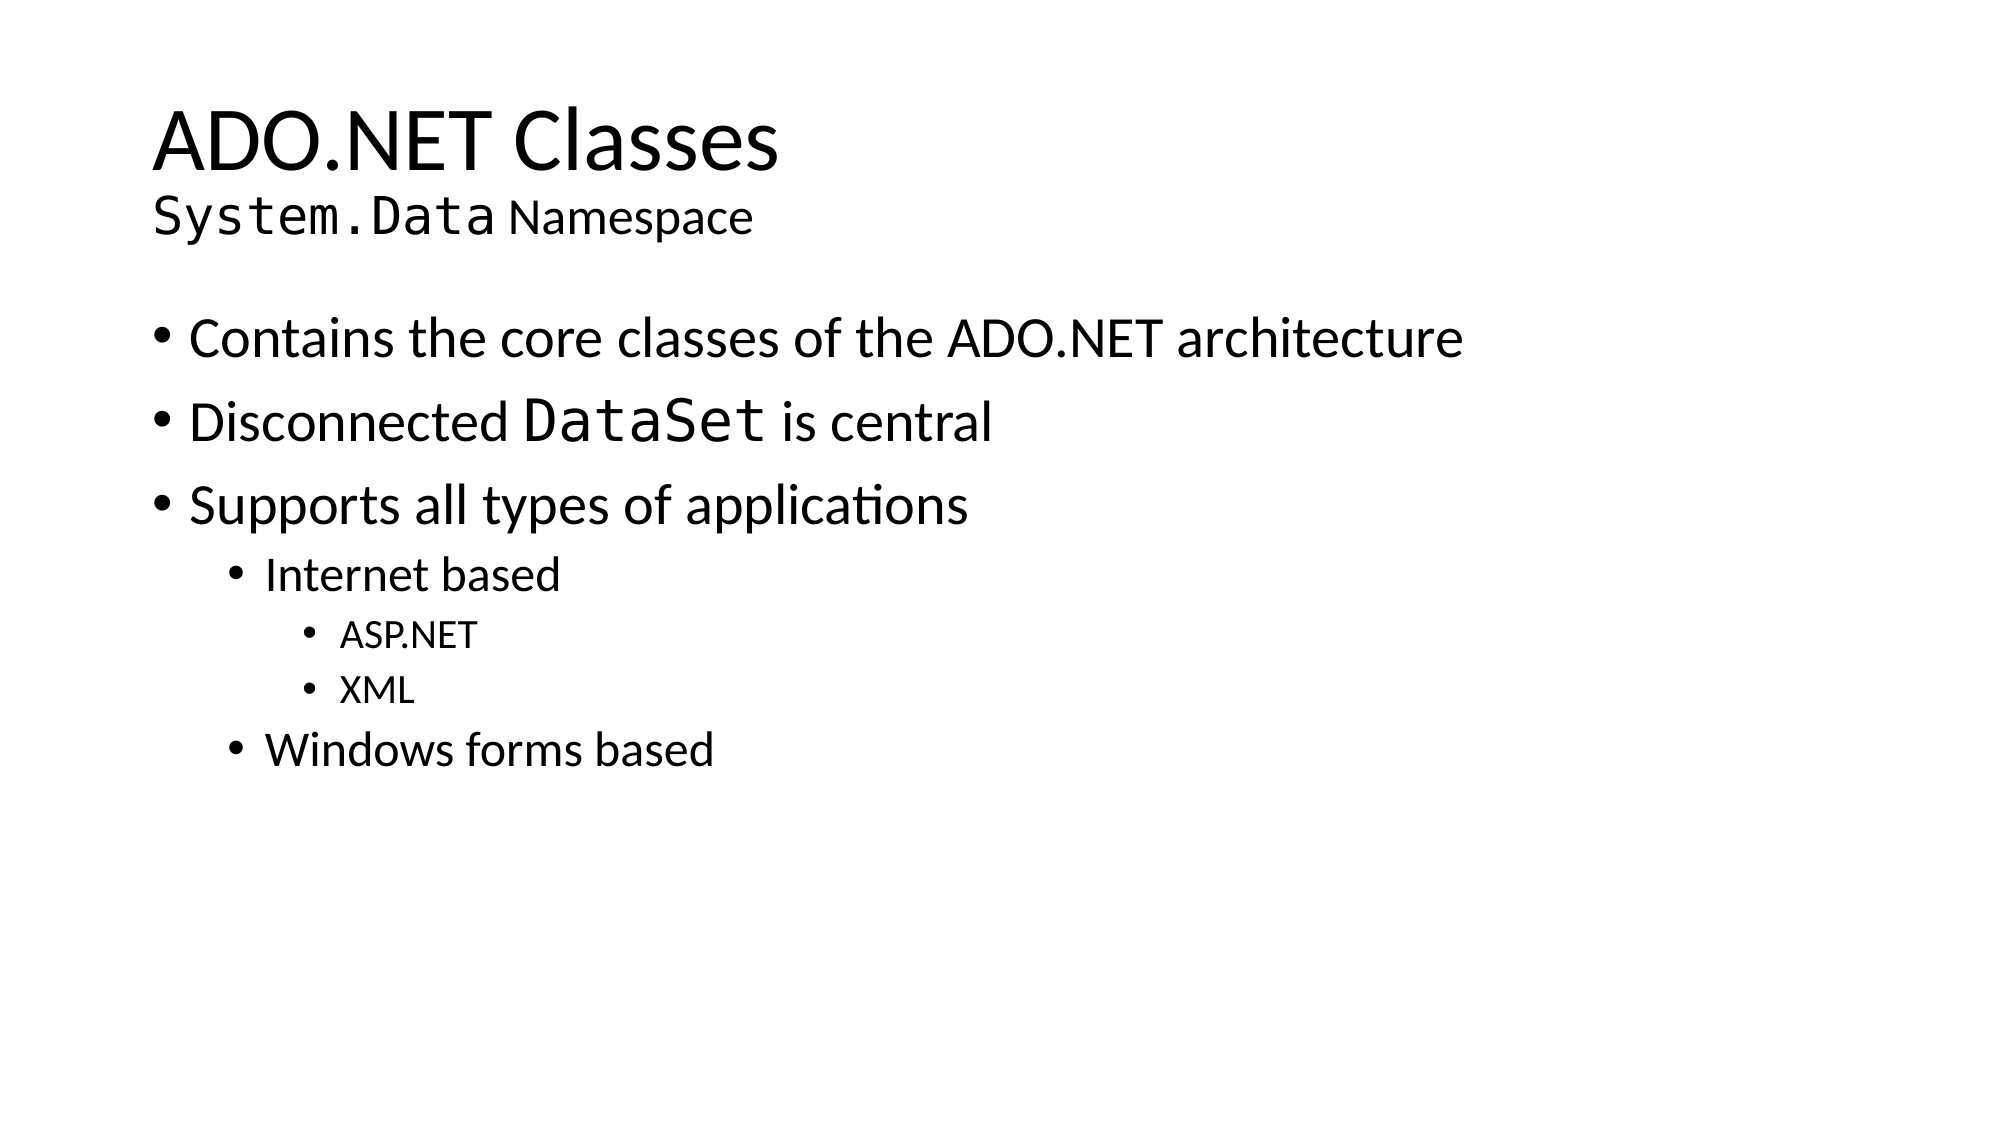

# ADO.NET Classes System.Data Namespace
Contains the core classes of the ADO.NET architecture
Disconnected DataSet is central
Supports all types of applications
Internet based
ASP.NET
XML
Windows forms based